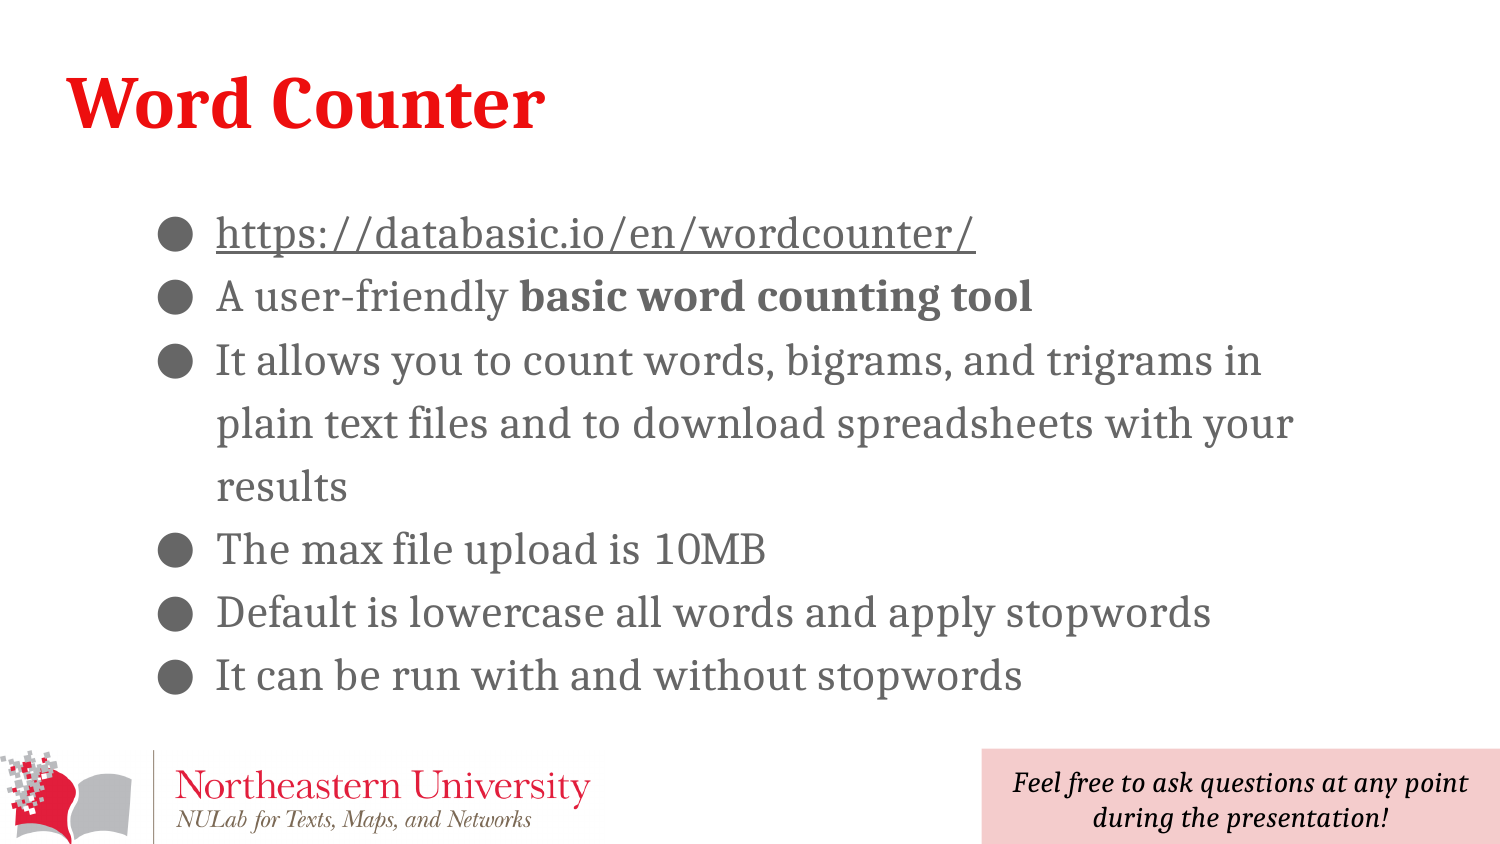

# Word Counter
https://databasic.io/en/wordcounter/
A user-friendly basic word counting tool
It allows you to count words, bigrams, and trigrams in plain text files and to download spreadsheets with your results
The max file upload is 10MB
Default is lowercase all words and apply stopwords
It can be run with and without stopwords